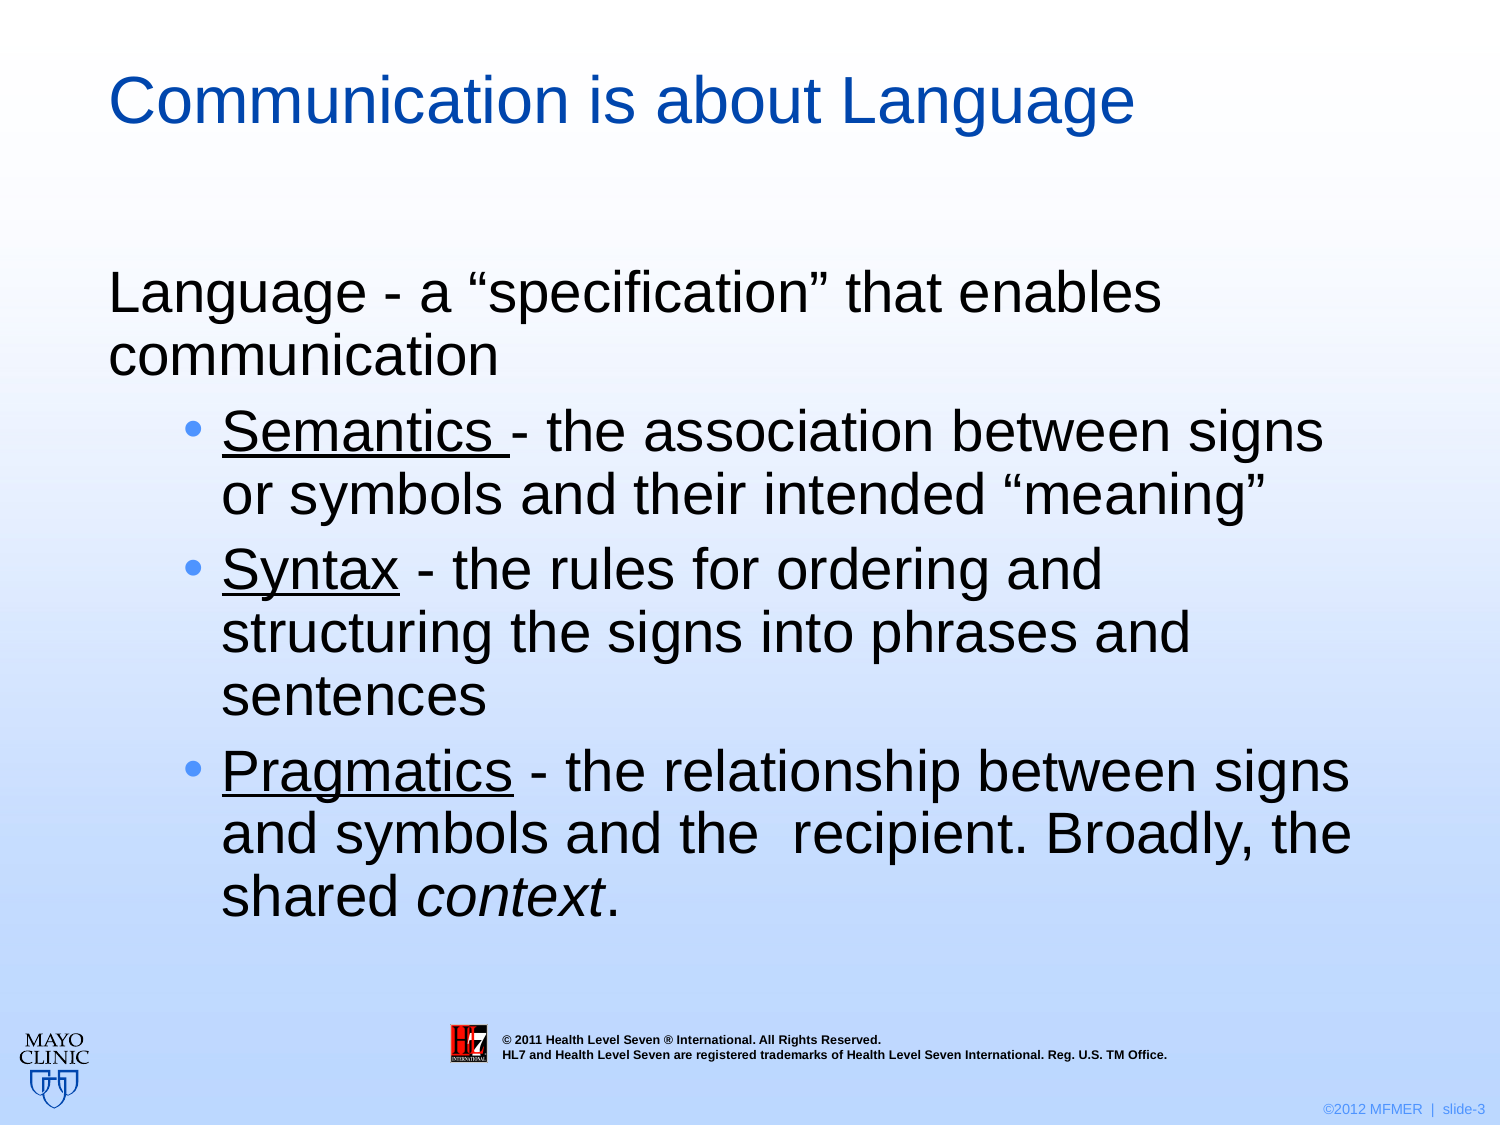

# Communication is about Language
Language - a “specification” that enables communication
Semantics - the association between signs or symbols and their intended “meaning”
Syntax - the rules for ordering and structuring the signs into phrases and sentences
Pragmatics - the relationship between signs and symbols and the  recipient. Broadly, the shared context.

3